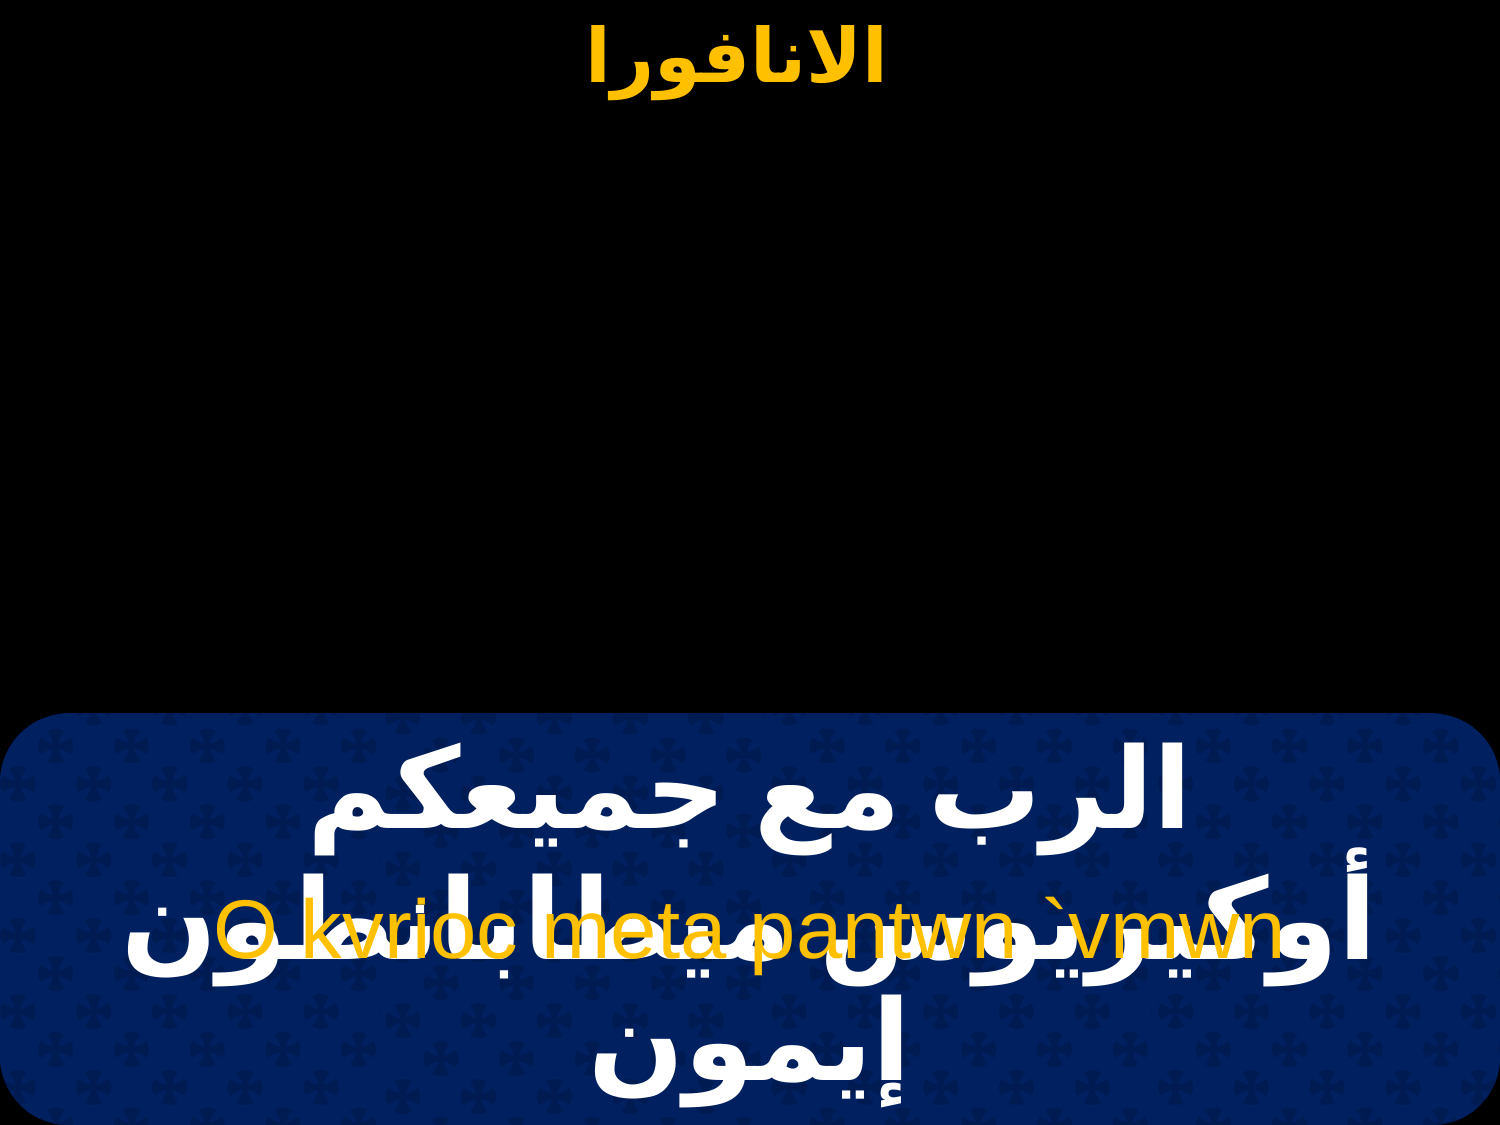

# الرب مع جميعكم
O kvrioc meta pantwn `vmwn
أوكيريوس ميطابانطون إيمون